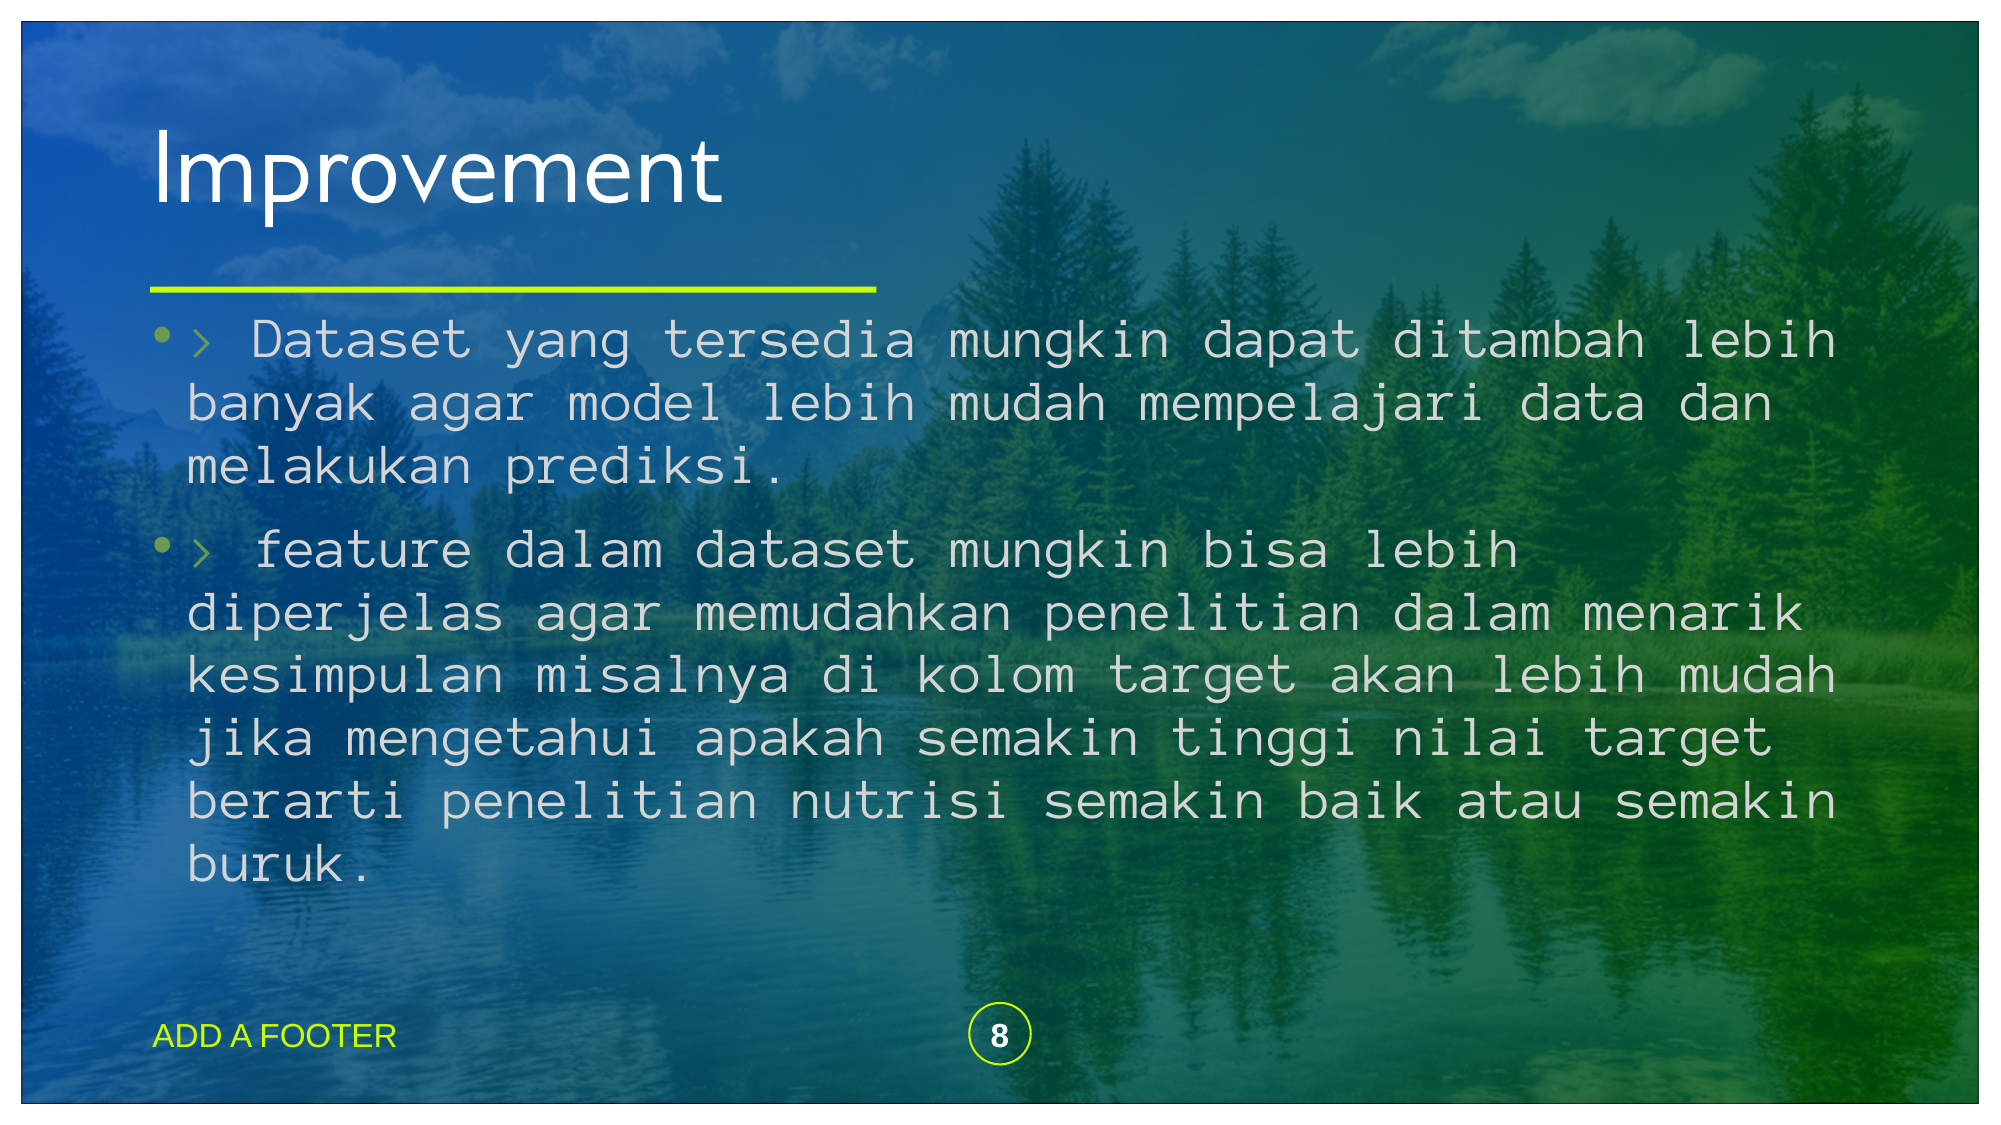

# Improvement
> Dataset yang tersedia mungkin dapat ditambah lebih banyak agar model lebih mudah mempelajari data dan melakukan prediksi.
> feature dalam dataset mungkin bisa lebih diperjelas agar memudahkan penelitian dalam menarik kesimpulan misalnya di kolom target akan lebih mudah jika mengetahui apakah semakin tinggi nilai target berarti penelitian nutrisi semakin baik atau semakin buruk.

ADD A FOOTER
8